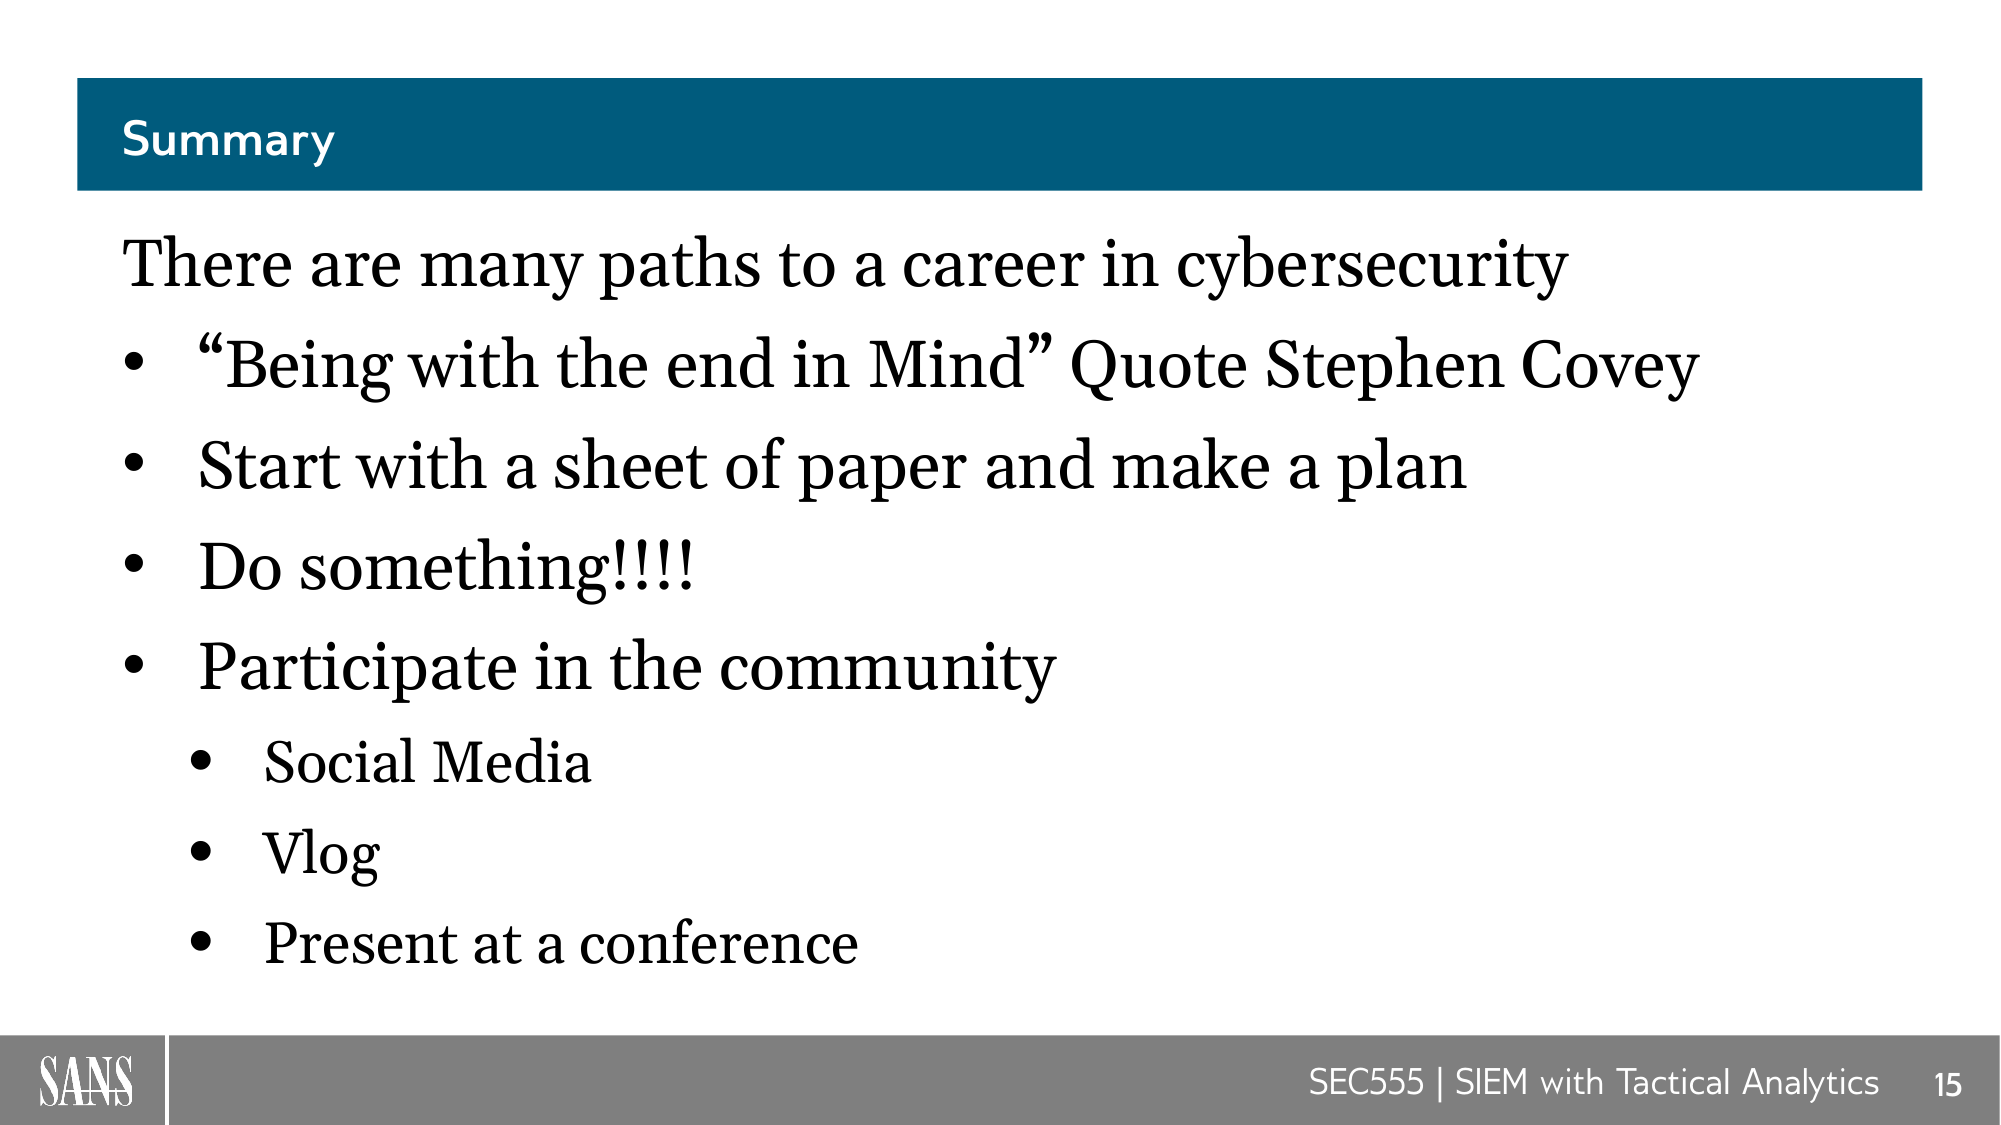

# Summary
There are many paths to a career in cybersecurity
“Being with the end in Mind” Quote Stephen Covey
Start with a sheet of paper and make a plan
Do something!!!!
Participate in the community
Social Media
Vlog
Present at a conference